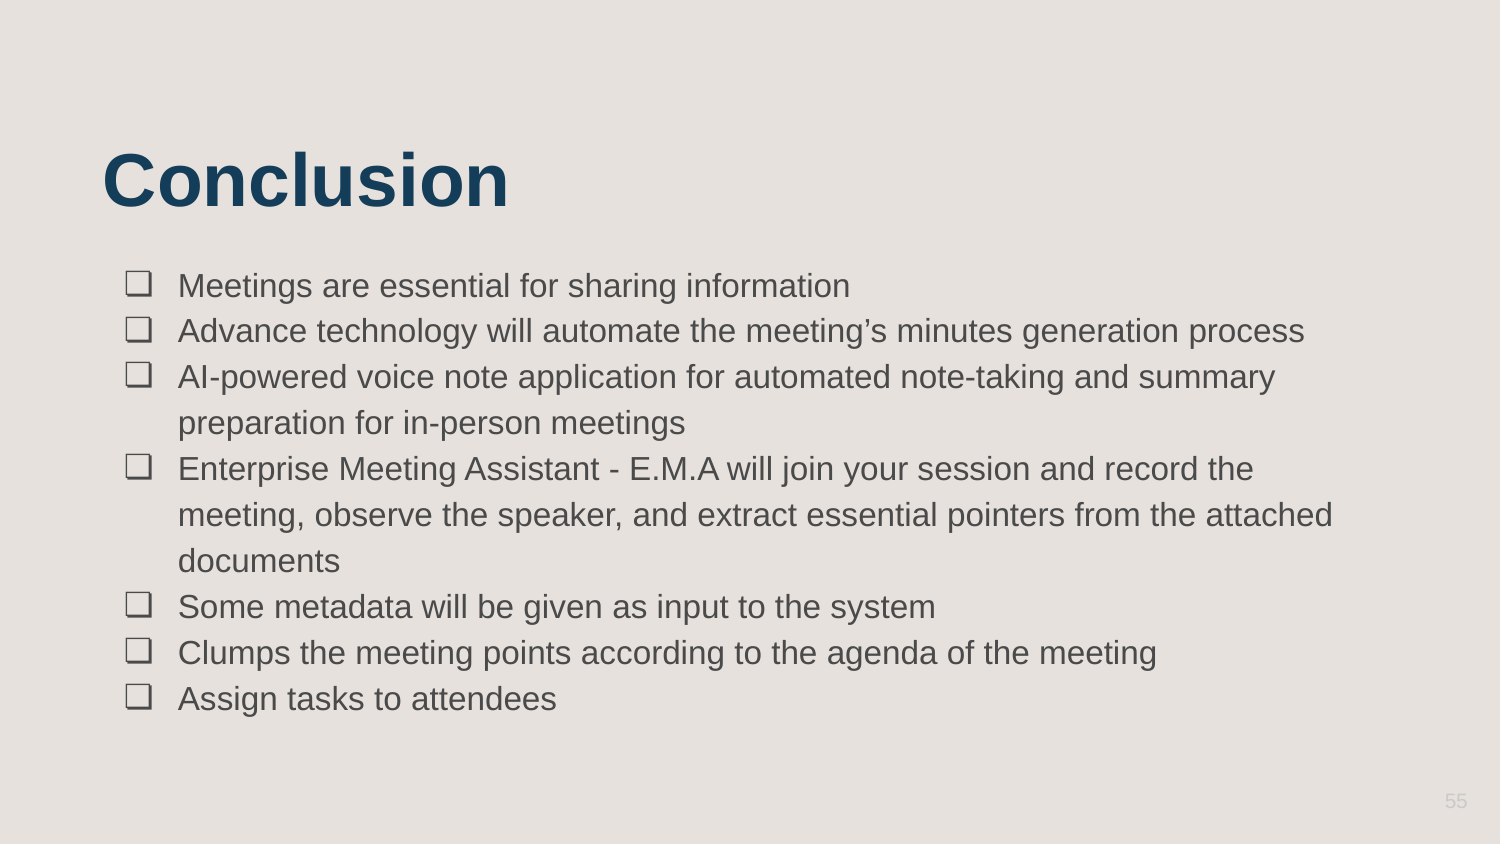

Conclusion
Meetings are essential for sharing information
Advance technology will automate the meeting’s minutes generation process
AI-powered voice note application for automated note-taking and summary preparation for in-person meetings
Enterprise Meeting Assistant - E.M.A will join your session and record the meeting, observe the speaker, and extract essential pointers from the attached documents
Some metadata will be given as input to the system
Clumps the meeting points according to the agenda of the meeting
Assign tasks to attendees
55